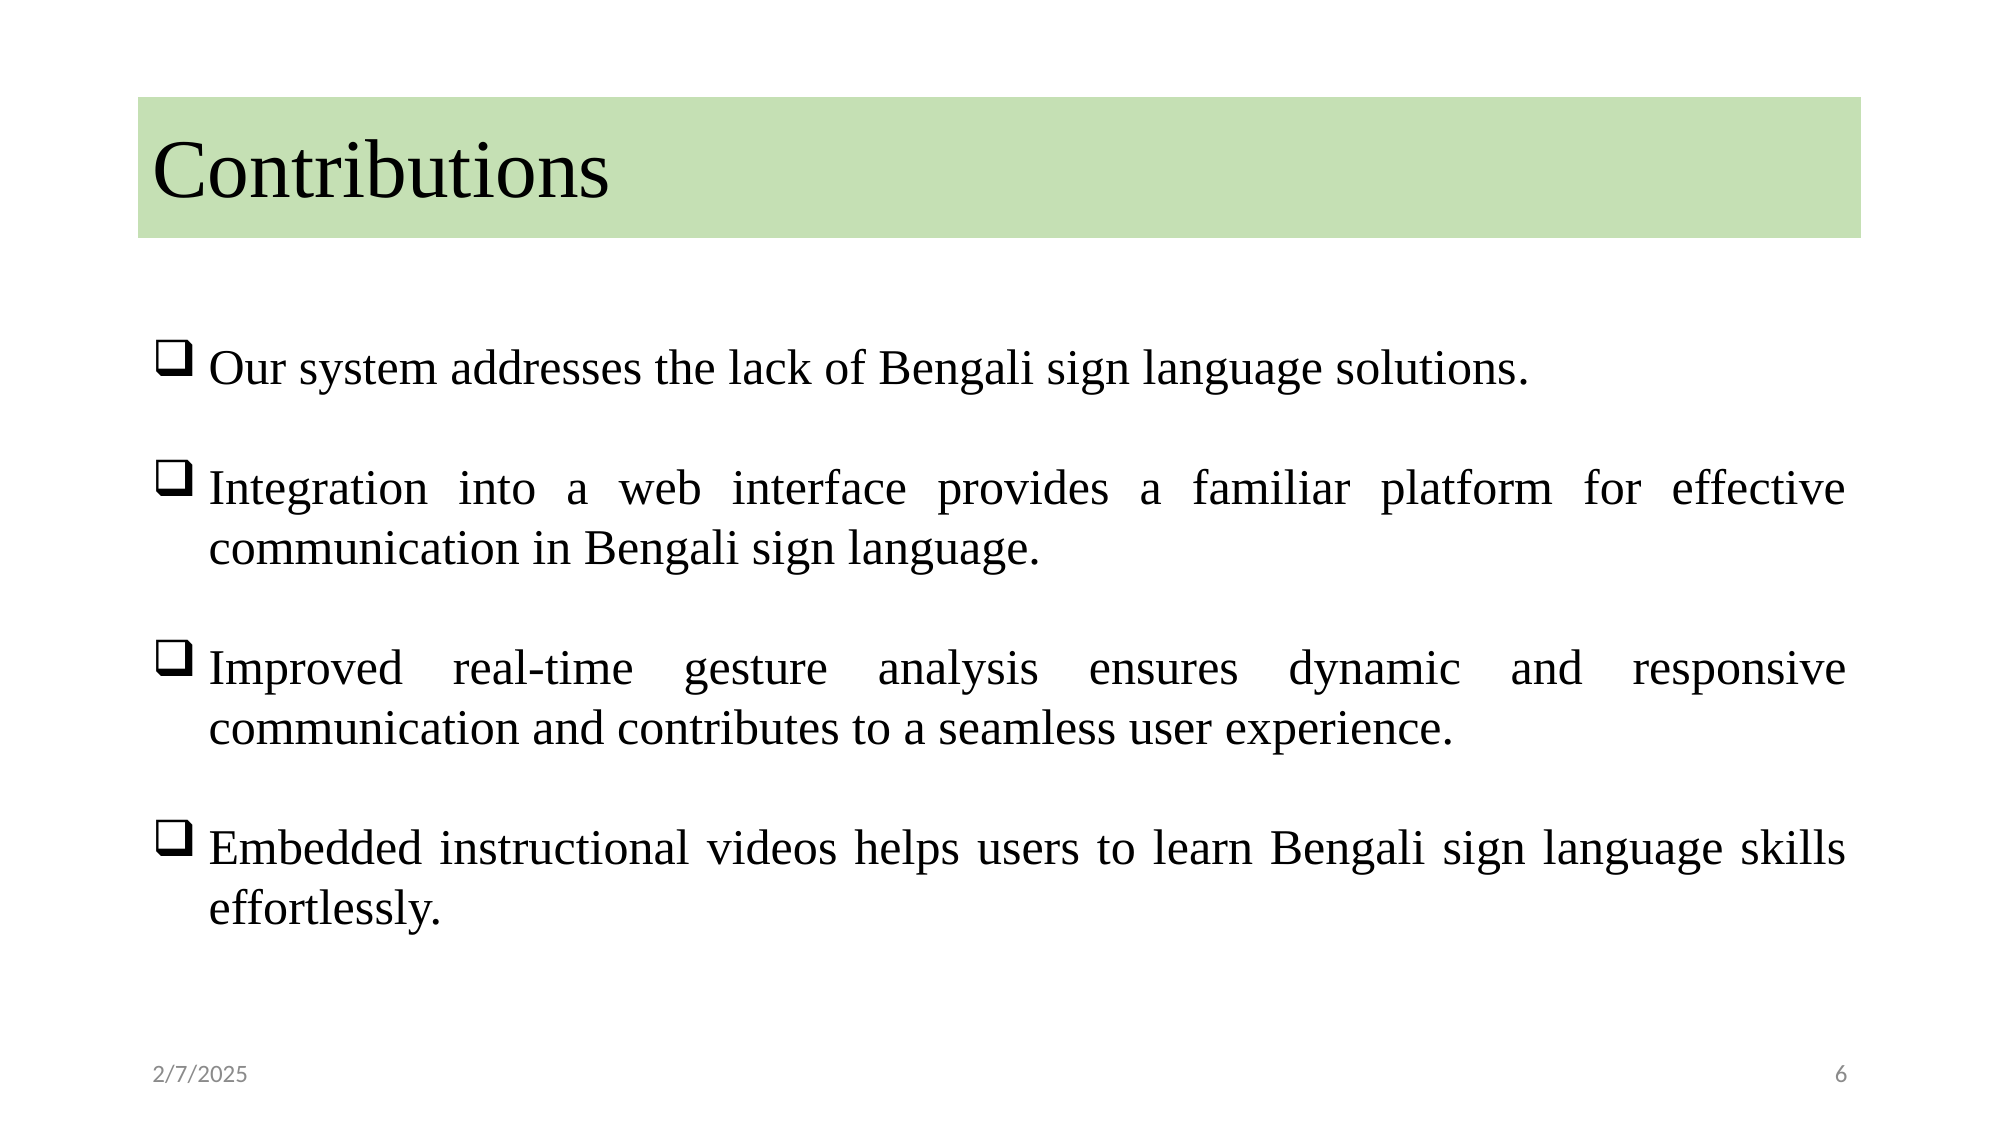

# Contributions

Our system addresses the lack of Bengali sign language solutions.

Integration into a web interface provides a familiar platform for effective communication in Bengali sign language.

Improved real-time gesture analysis ensures dynamic and responsive communication and contributes to a seamless user experience.

Embedded instructional videos helps users to learn Bengali sign language skills effortlessly.
2/7/2025
6